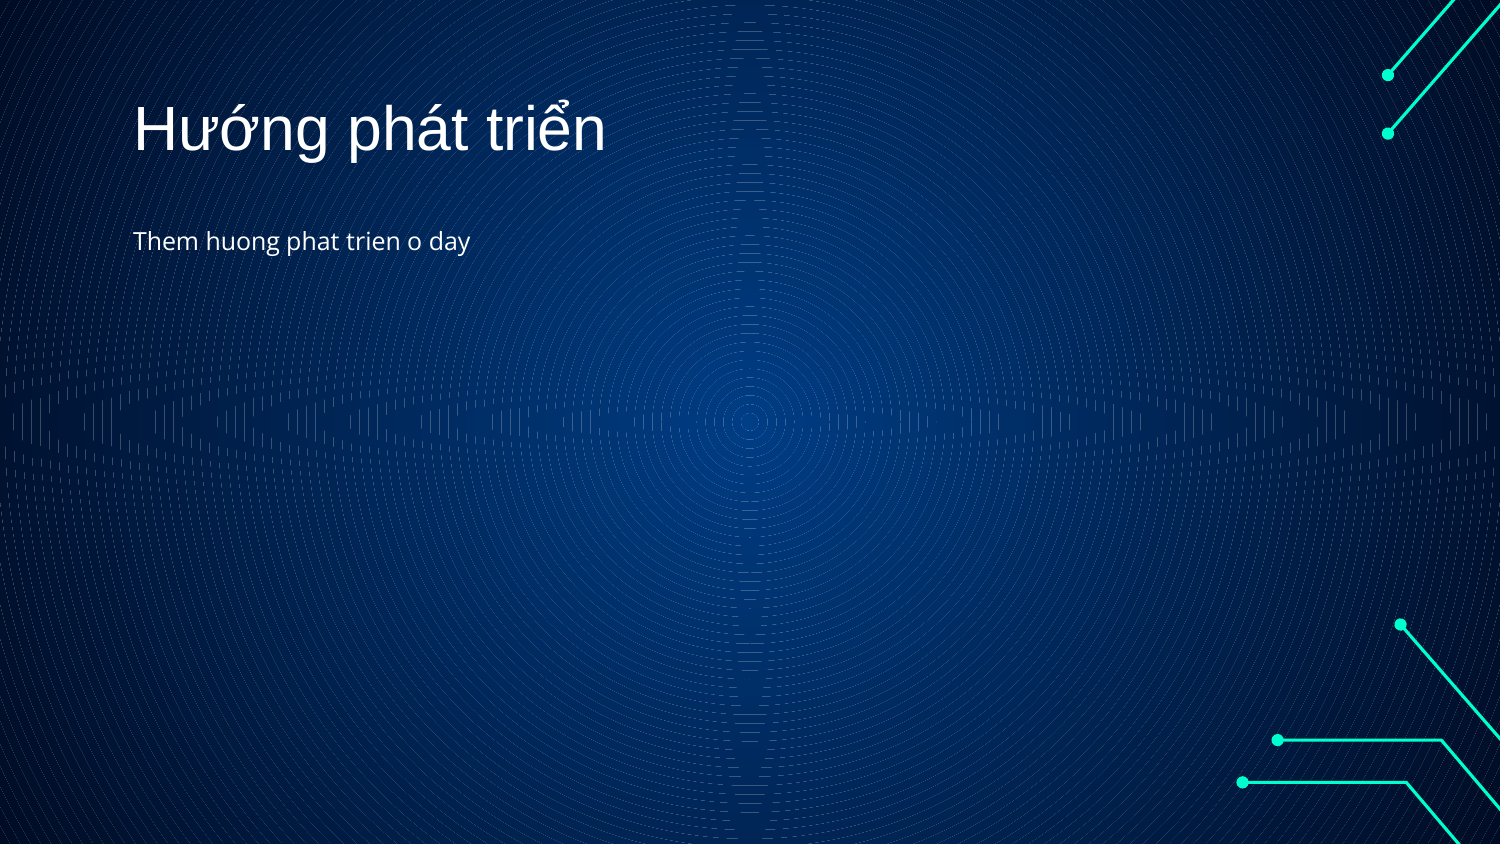

# Hướng phát triển
Them huong phat trien o day